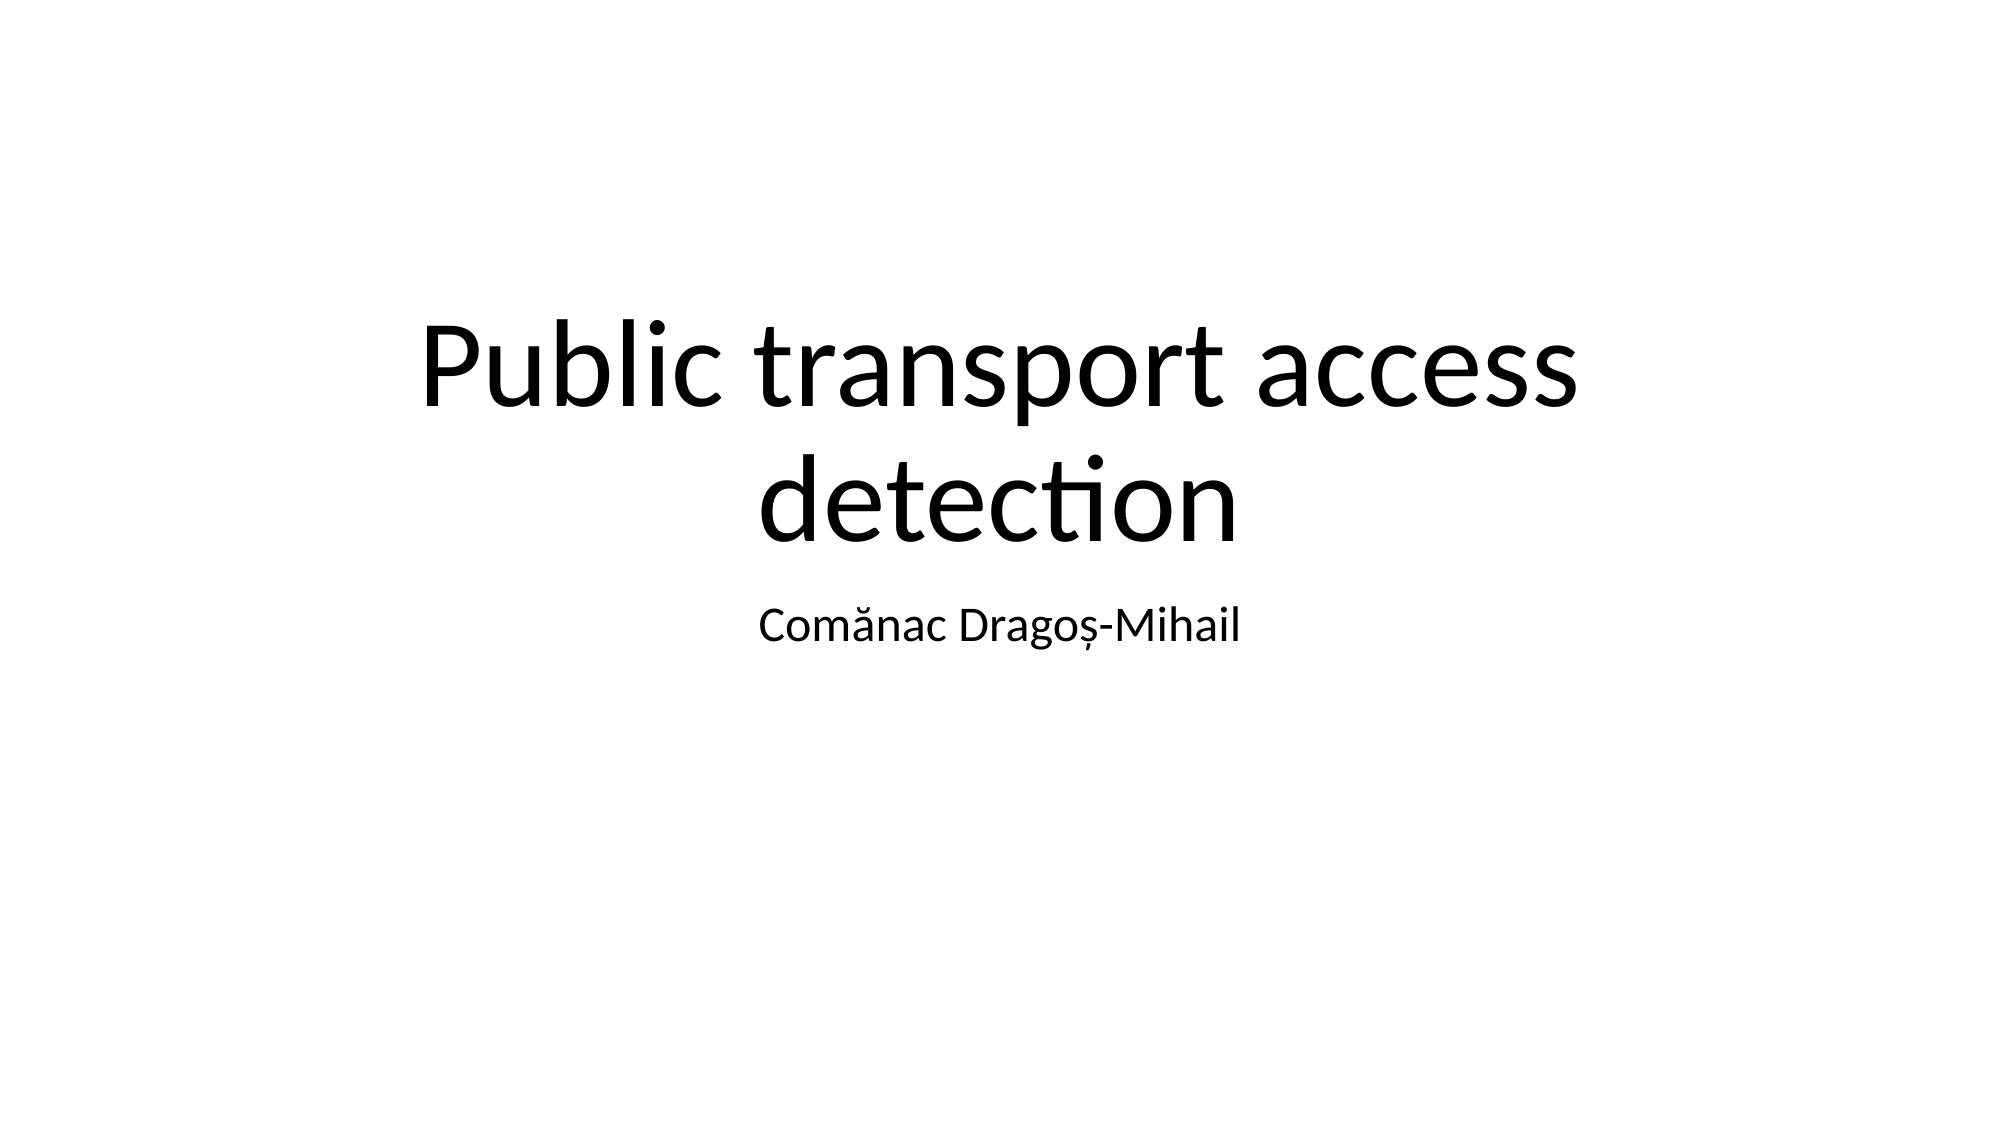

# Public transport access detection
Comănac Dragoș-Mihail